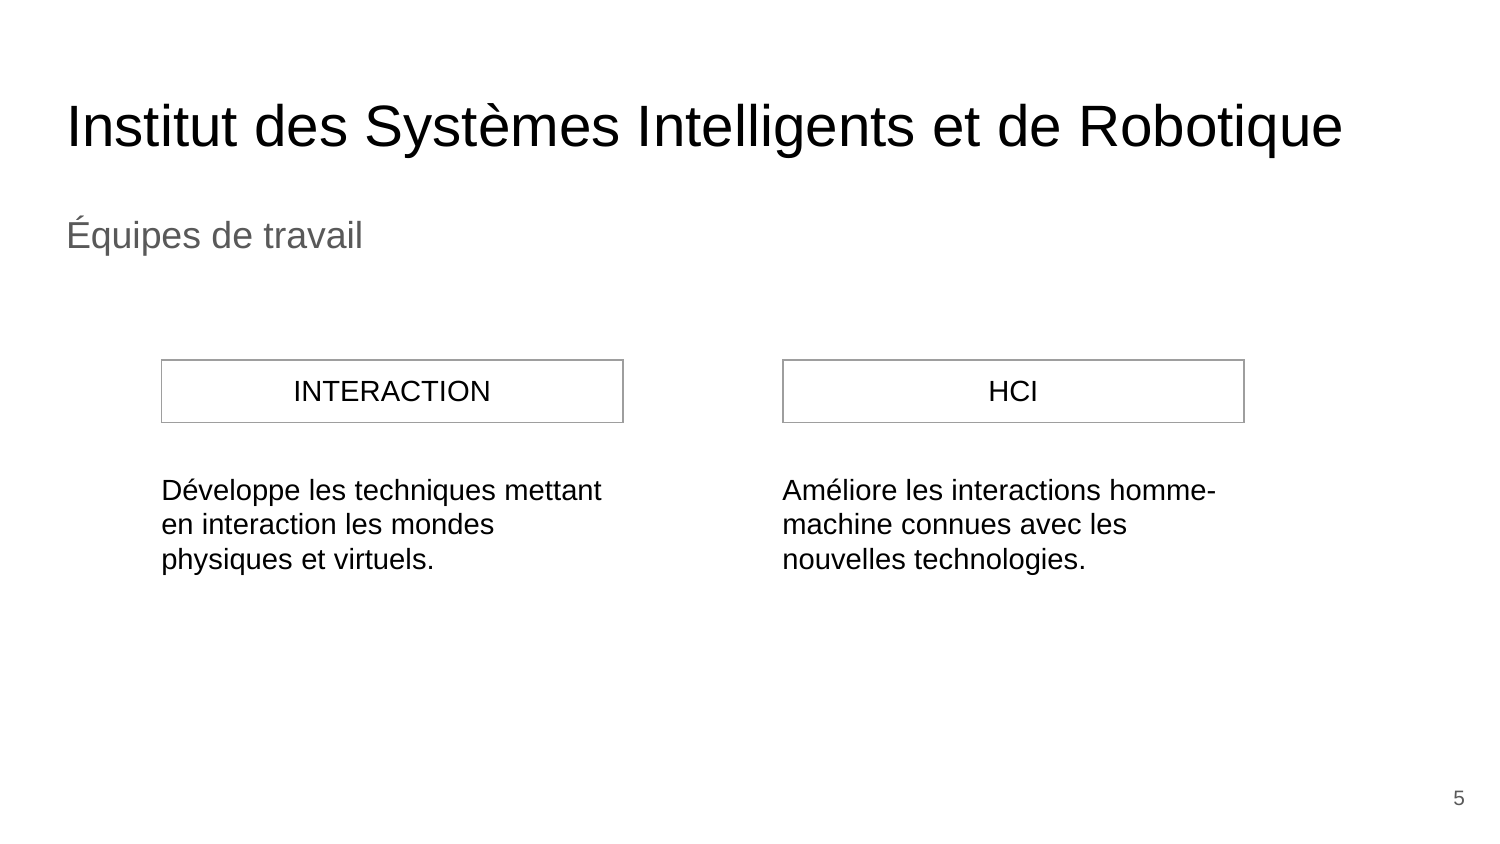

# Institut des Systèmes Intelligents et de Robotique

Équipes de travail

| INTERACTION |
| --- |
| HCI |
| --- |
Développe les techniques mettant en interaction les mondes physiques et virtuels.
Améliore les interactions homme-machine connues avec les nouvelles technologies.
5